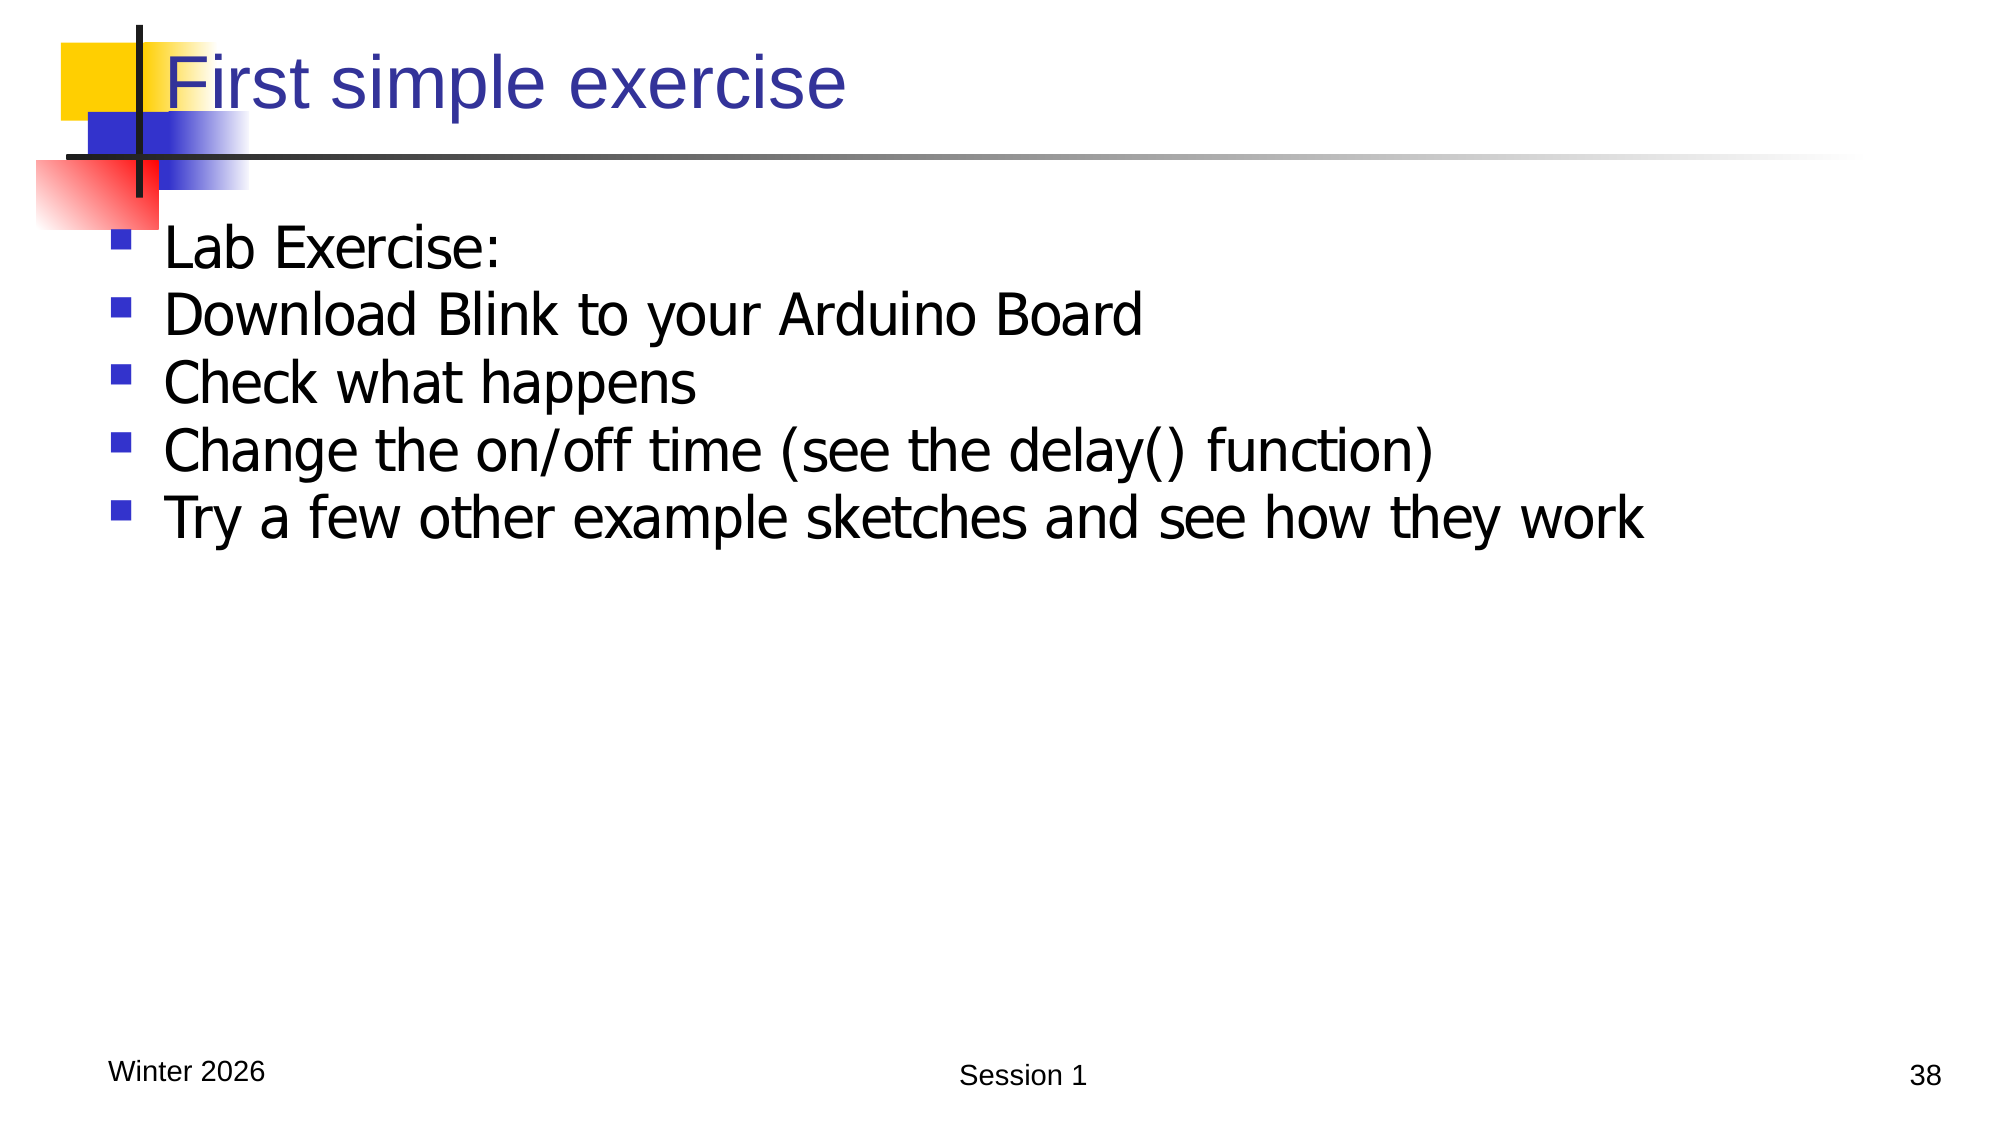

# First simple exercise
Lab Exercise:
Download Blink to your Arduino Board
Check what happens
Change the on/off time (see the delay() function)
Try a few other example sketches and see how they work
Winter 2026
Session 1
38